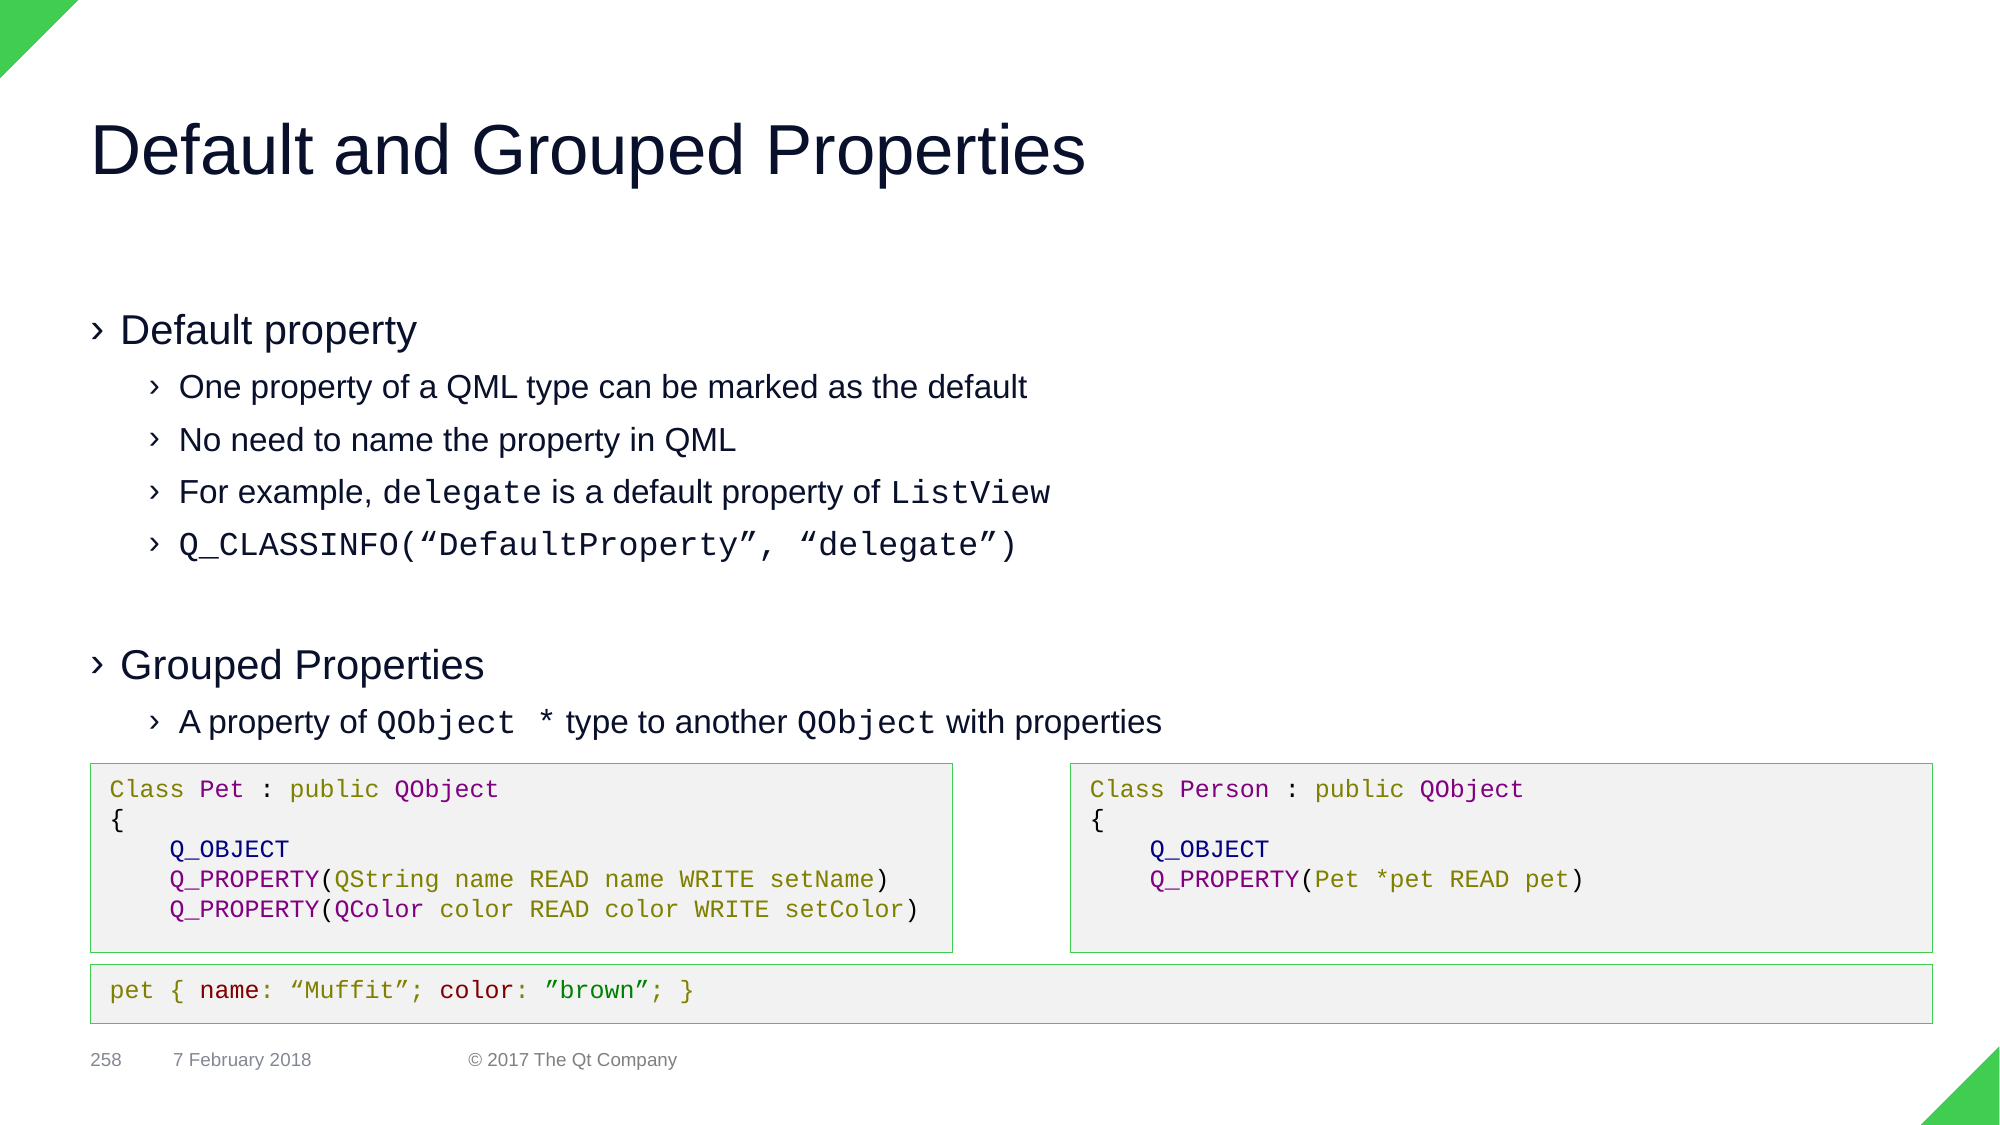

# Default and Grouped Properties
Default property
One property of a QML type can be marked as the default
No need to name the property in QML
For example, delegate is a default property of ListView
Q_CLASSINFO(“DefaultProperty”, “delegate”)

Grouped Properties
A property of QObject * type to another QObject with properties
Class Pet : public QObject
{
    Q_OBJECT
    Q_PROPERTY(QString name READ name WRITE setName)
    Q_PROPERTY(QColor color READ color WRITE setColor)
Class Person : public QObject
{
    Q_OBJECT
    Q_PROPERTY(Pet *pet READ pet)

pet { name: “Muffit”; color: ”brown”; }
258
7 February 2018
© 2017 The Qt Company